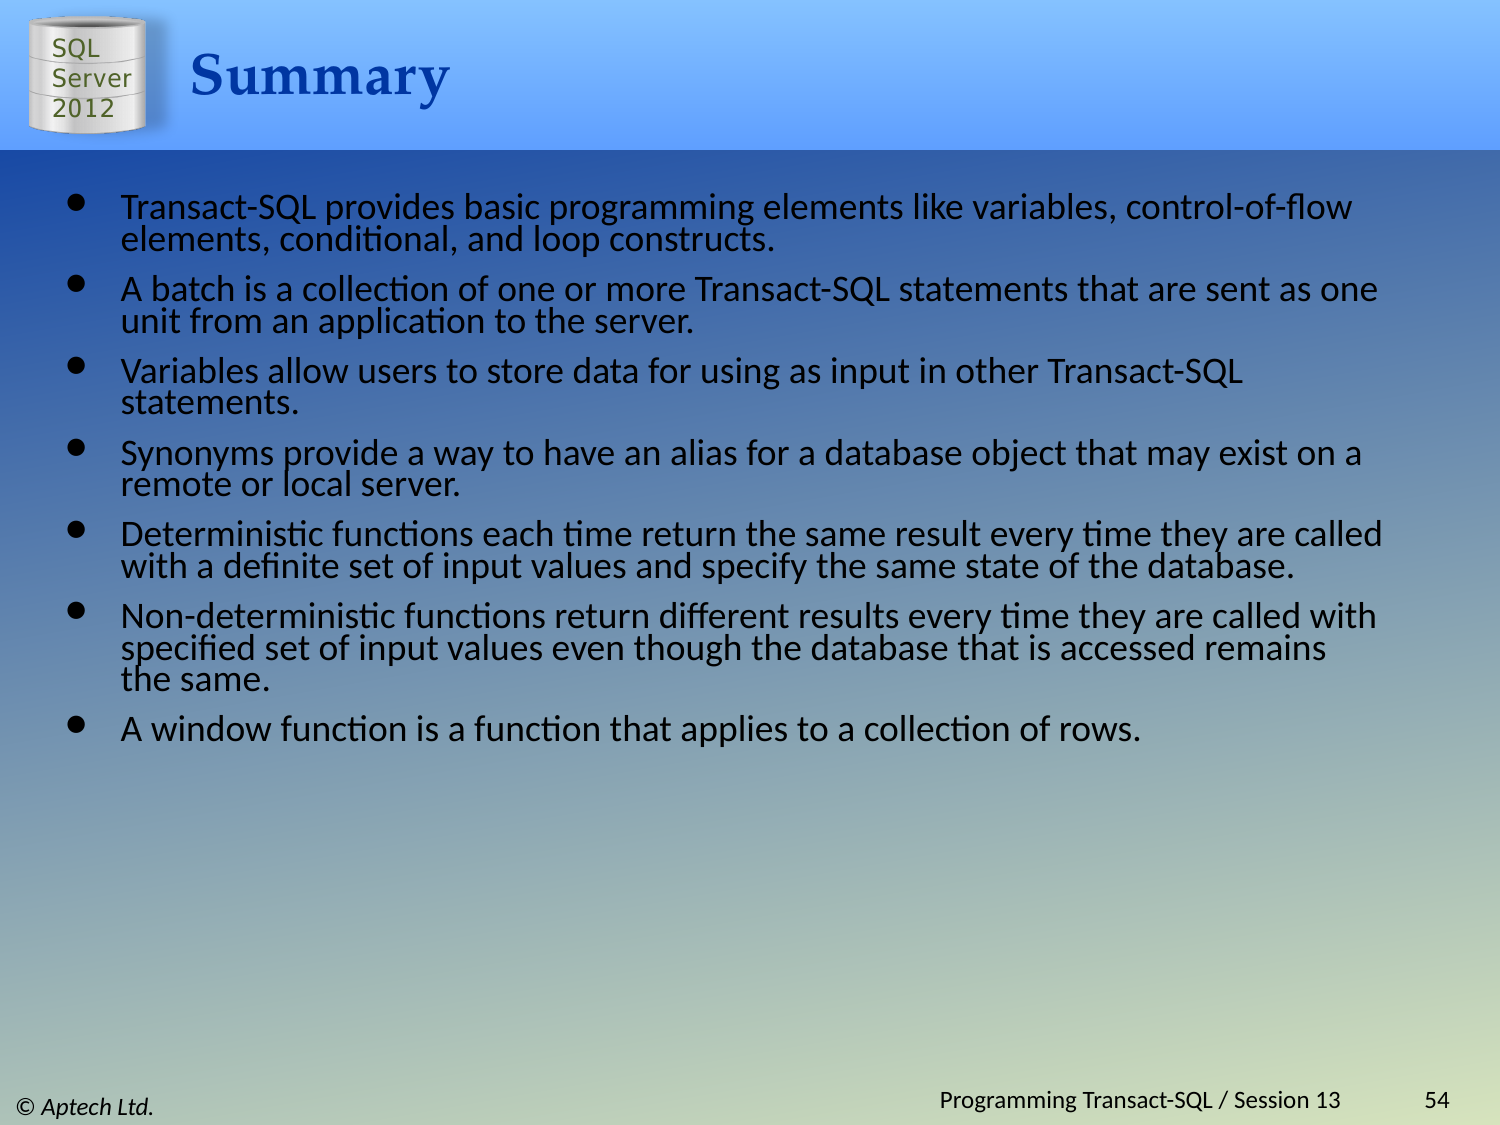

# Summary
Transact-SQL provides basic programming elements like variables, control-of-flow elements, conditional, and loop constructs.
A batch is a collection of one or more Transact-SQL statements that are sent as one unit from an application to the server.
Variables allow users to store data for using as input in other Transact-SQL statements.
Synonyms provide a way to have an alias for a database object that may exist on a remote or local server.
Deterministic functions each time return the same result every time they are called with a definite set of input values and specify the same state of the database.
Non-deterministic functions return different results every time they are called with specified set of input values even though the database that is accessed remains the same.
A window function is a function that applies to a collection of rows.

Programming Transact-SQL / Session 13
54